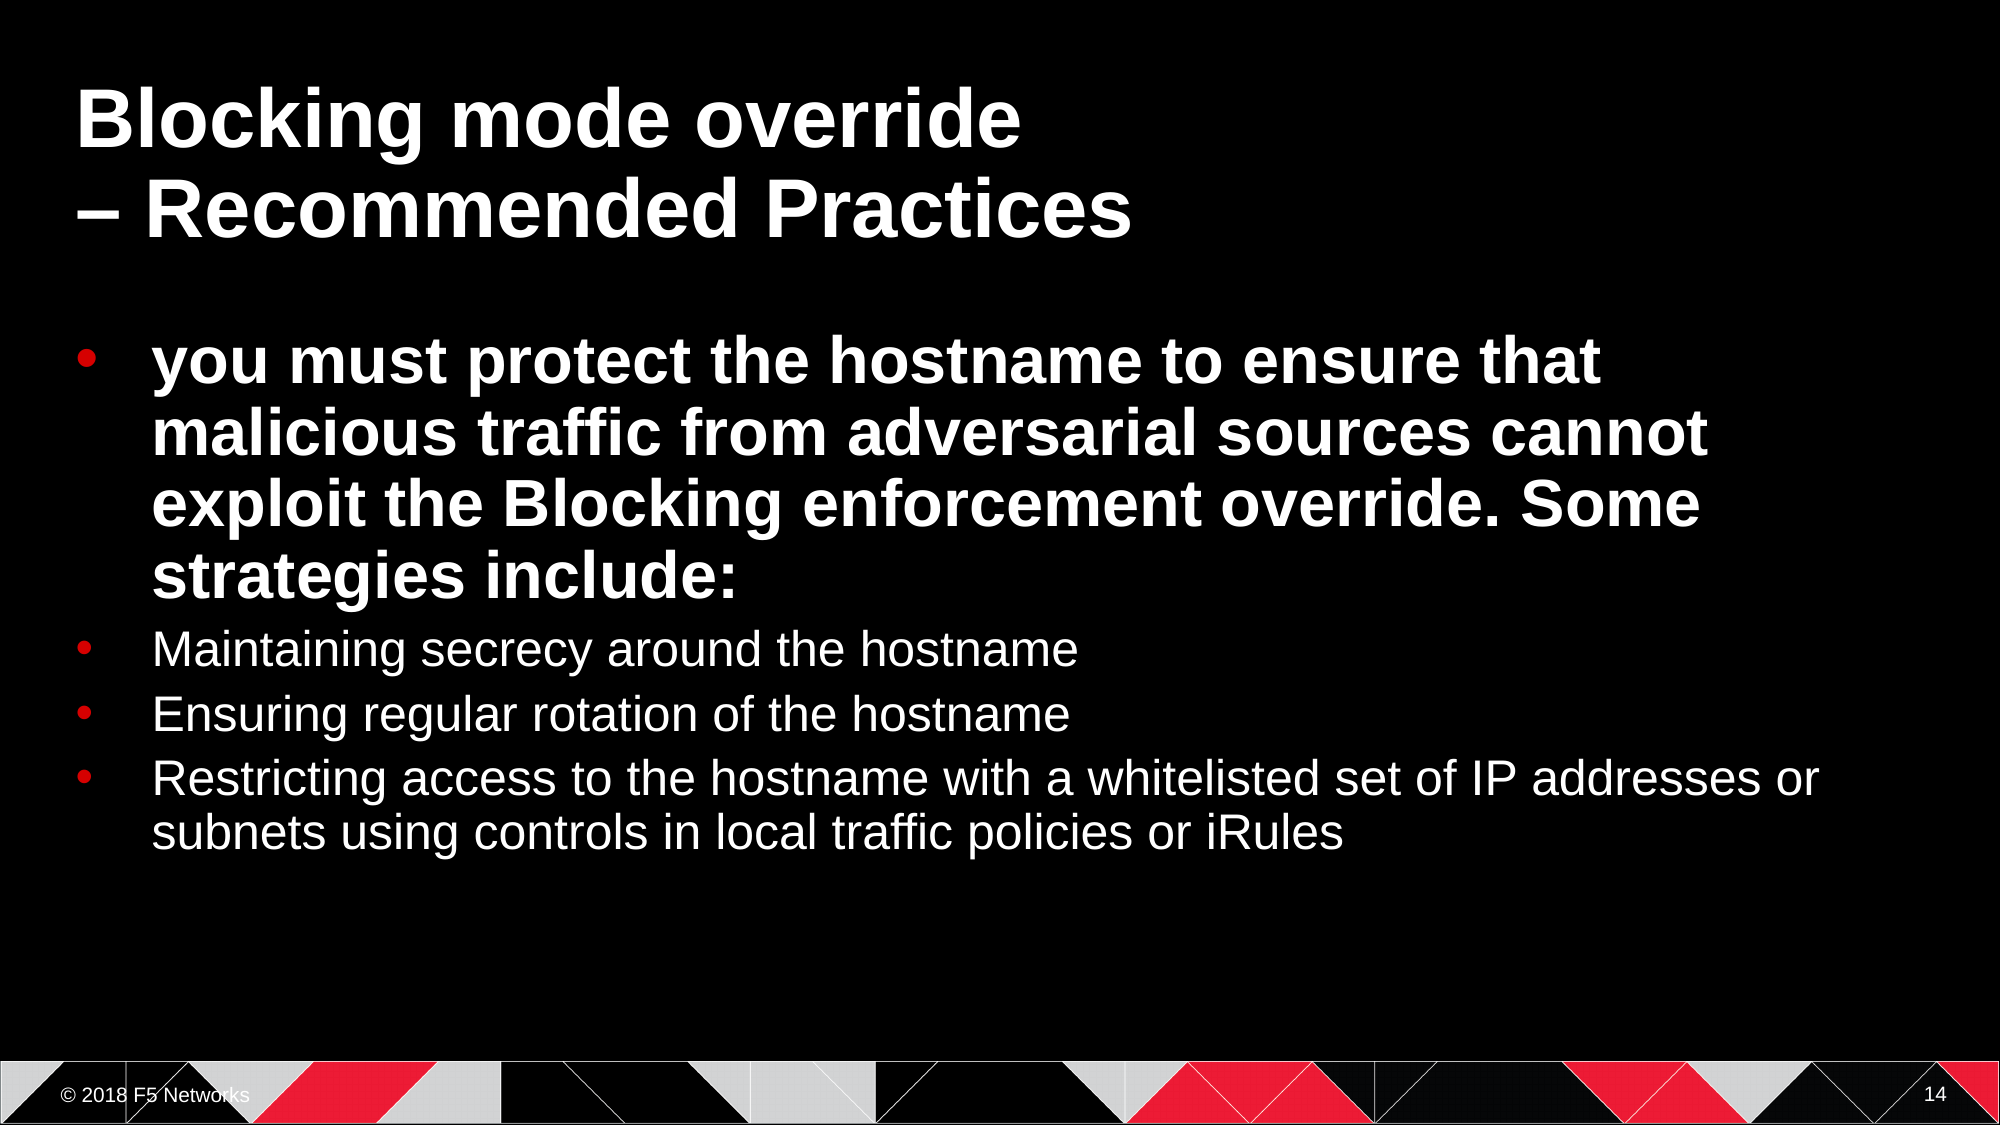

# Blocking mode override – Recommended Practices
you must protect the hostname to ensure that malicious traffic from adversarial sources cannot exploit the Blocking enforcement override. Some strategies include:
Maintaining secrecy around the hostname
Ensuring regular rotation of the hostname
Restricting access to the hostname with a whitelisted set of IP addresses or subnets using controls in local traffic policies or iRules

14
© 2018 F5 Networks